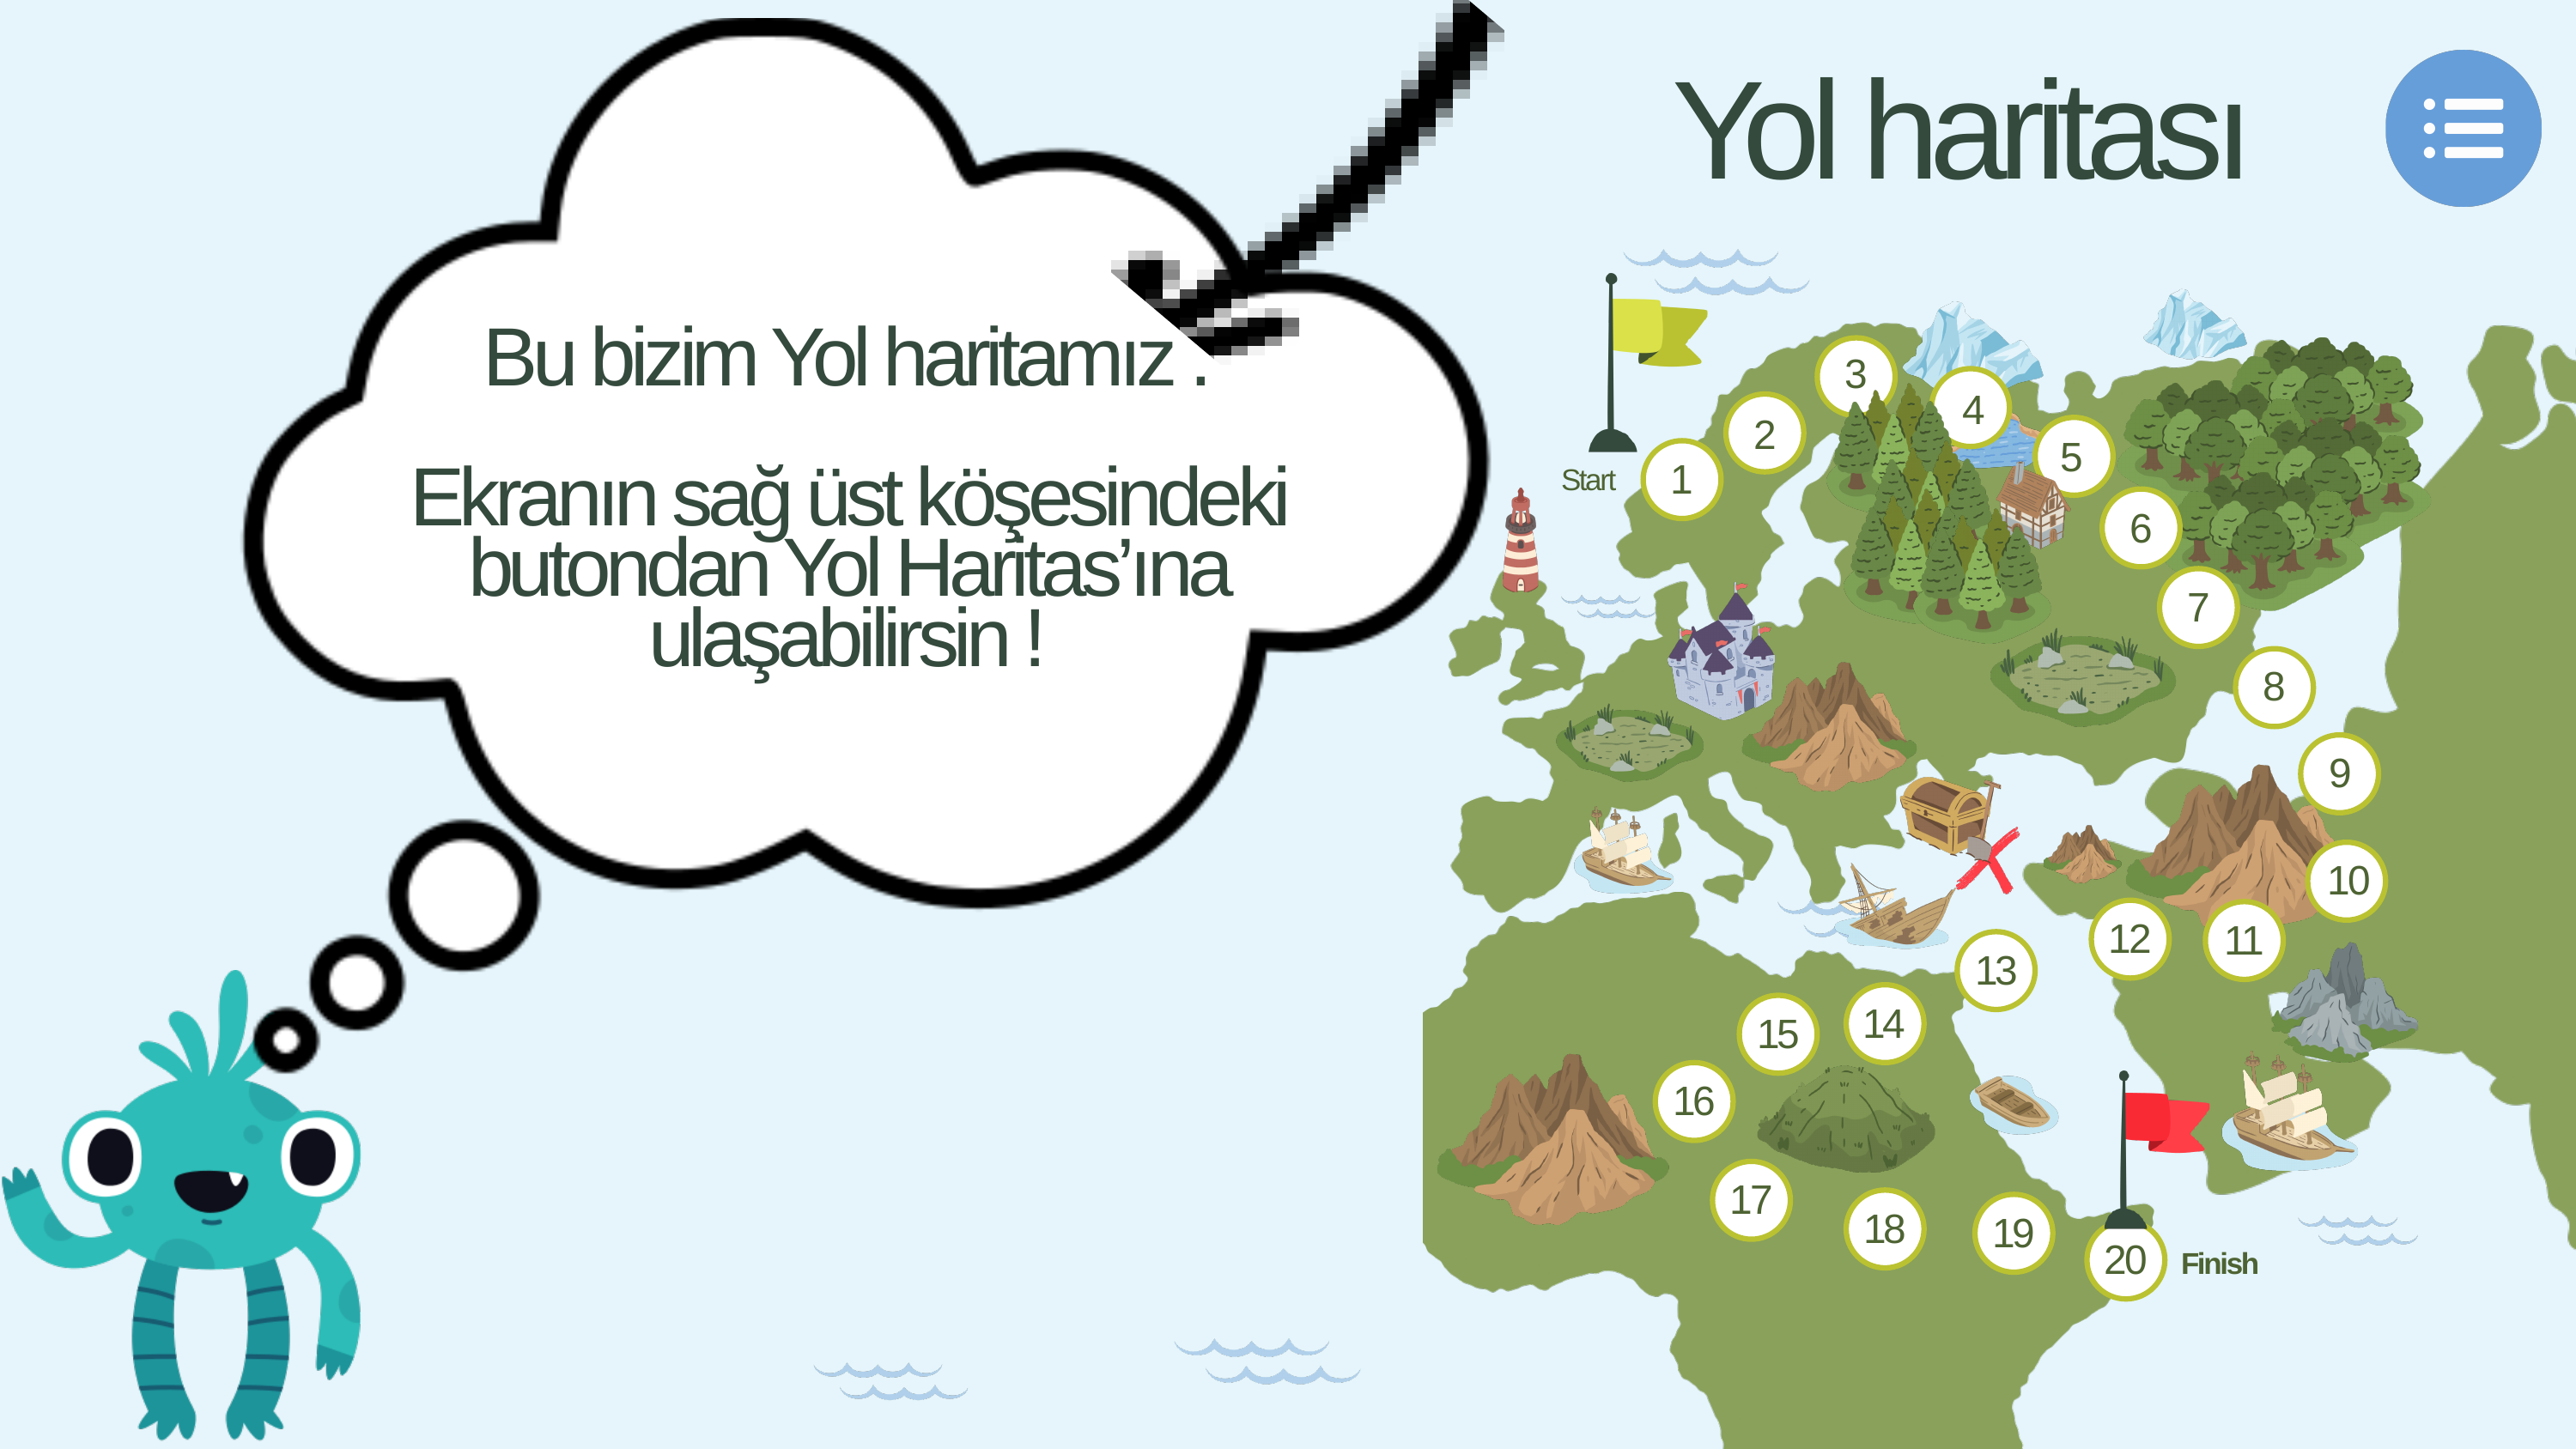

Yol haritası

Bu bizim Yol haritamız .

Ekranın sağ üst köşesindeki butondan Yol Haritas’ına ulaşabilirsin !

3

4

2

5

1
Start

6

7

8

9

10

12
11

13

14
15

16

17

18

19

20
Finish